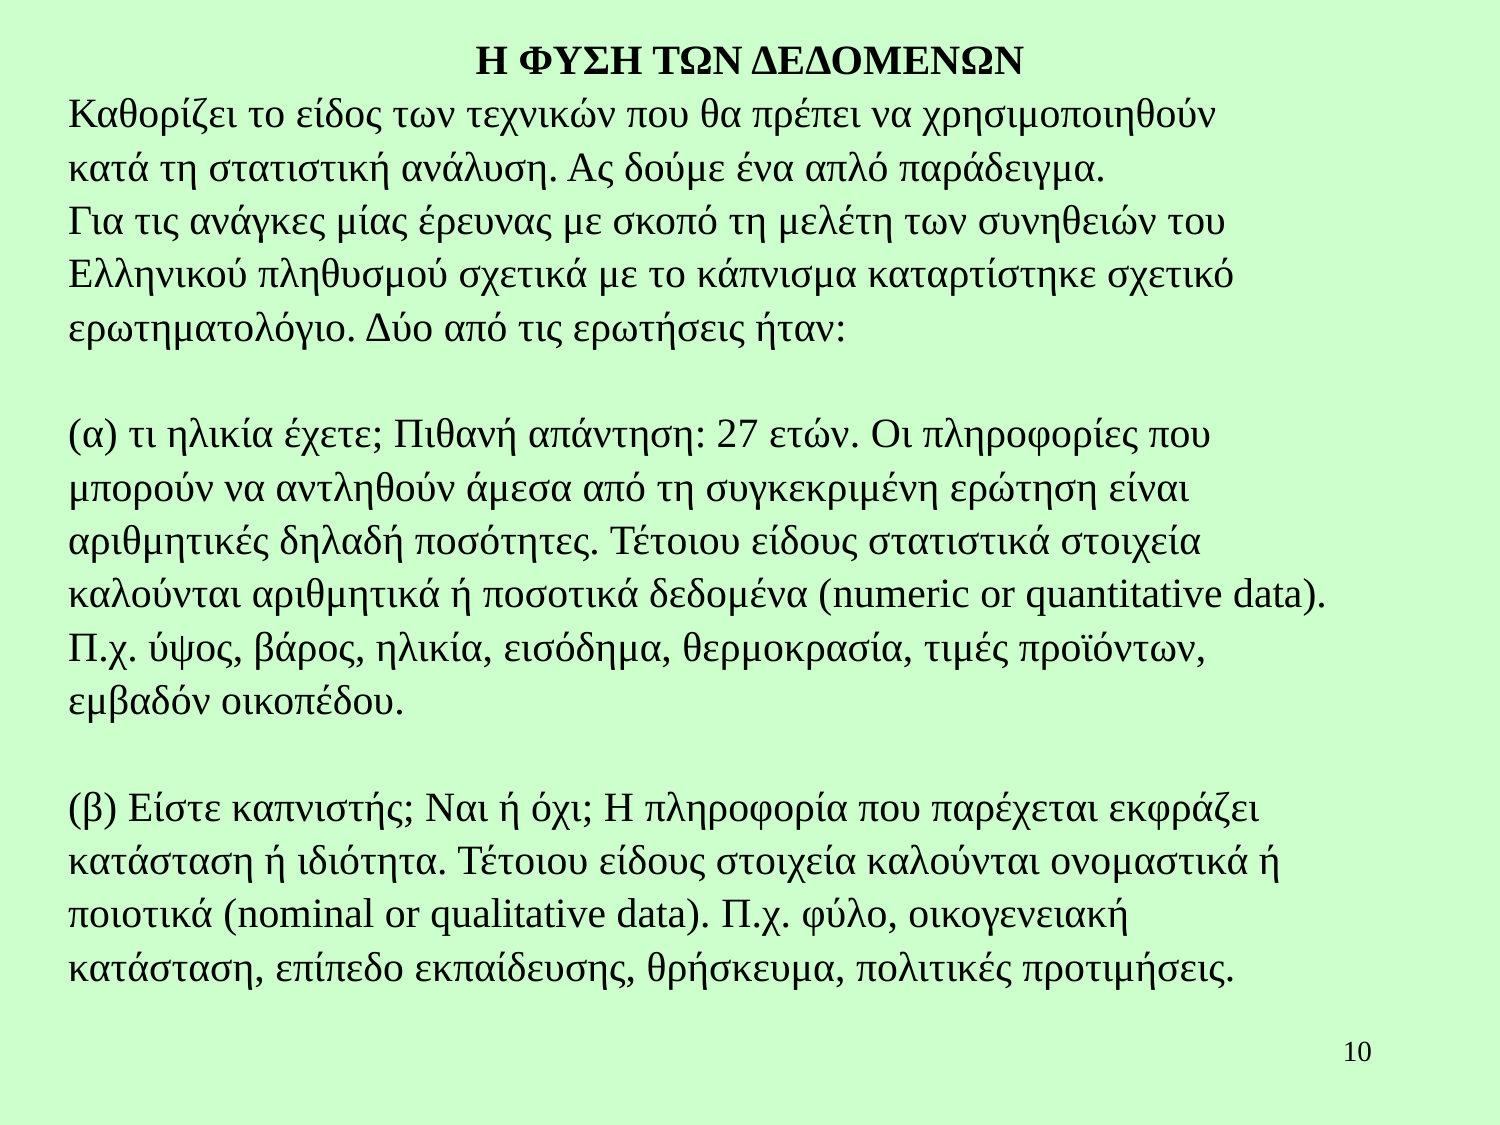

Η ΦΥΣΗ ΤΩΝ ΔΕΔΟΜΕΝΩΝ
Καθορίζει το είδος των τεχνικών που θα πρέπει να χρησιμοποιηθούν
κατά τη στατιστική ανάλυση. Ας δούμε ένα απλό παράδειγμα.
Για τις ανάγκες μίας έρευνας με σκοπό τη μελέτη των συνηθειών του
Ελληνικού πληθυσμού σχετικά με το κάπνισμα καταρτίστηκε σχετικό
ερωτηματολόγιο. Δύο από τις ερωτήσεις ήταν:

(α) τι ηλικία έχετε; Πιθανή απάντηση: 27 ετών. Οι πληροφορίες που
μπορούν να αντληθούν άμεσα από τη συγκεκριμένη ερώτηση είναι
αριθμητικές δηλαδή ποσότητες. Τέτοιου είδους στατιστικά στοιχεία
καλούνται αριθμητικά ή ποσοτικά δεδομένα (numeric or quantitative data).
Π.χ. ύψος, βάρος, ηλικία, εισόδημα, θερμοκρασία, τιμές προϊόντων,
εμβαδόν οικοπέδου.

(β) Είστε καπνιστής; Ναι ή όχι; Η πληροφορία που παρέχεται εκφράζει
κατάσταση ή ιδιότητα. Τέτοιου είδους στοιχεία καλούνται ονομαστικά ή
ποιοτικά (nominal or qualitative data). Π.χ. φύλο, οικογενειακή
κατάσταση, επίπεδο εκπαίδευσης, θρήσκευμα, πολιτικές προτιμήσεις.
10